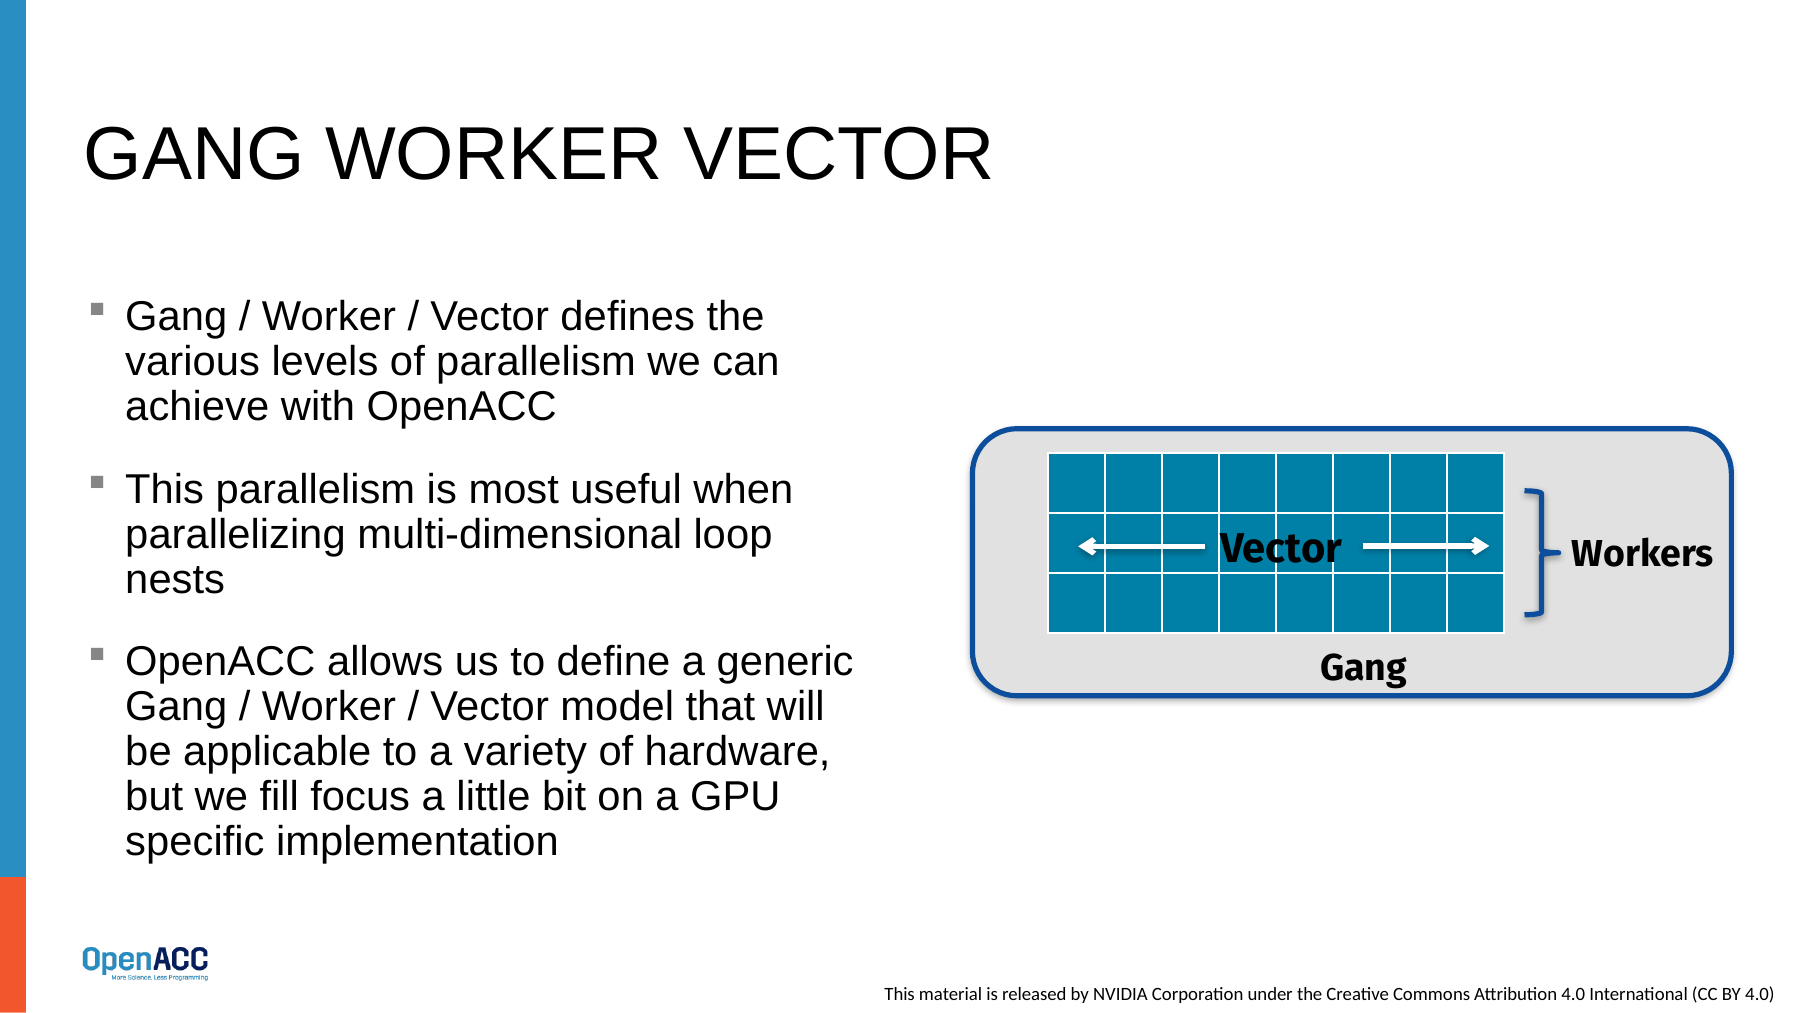

# Gang worker vector
Gang / Worker / Vector defines the various levels of parallelism we can achieve with OpenACC
This parallelism is most useful when parallelizing multi-dimensional loop nests
OpenACC allows us to define a generic Gang / Worker / Vector model that will be applicable to a variety of hardware, but we fill focus a little bit on a GPU specific implementation

|  |  |  |  |  |  |  |  |
| --- | --- | --- | --- | --- | --- | --- | --- |
|  |  |  |  |  |  |  |  |
|  |  |  |  |  |  |  |  |

Vector
Workers
Gang